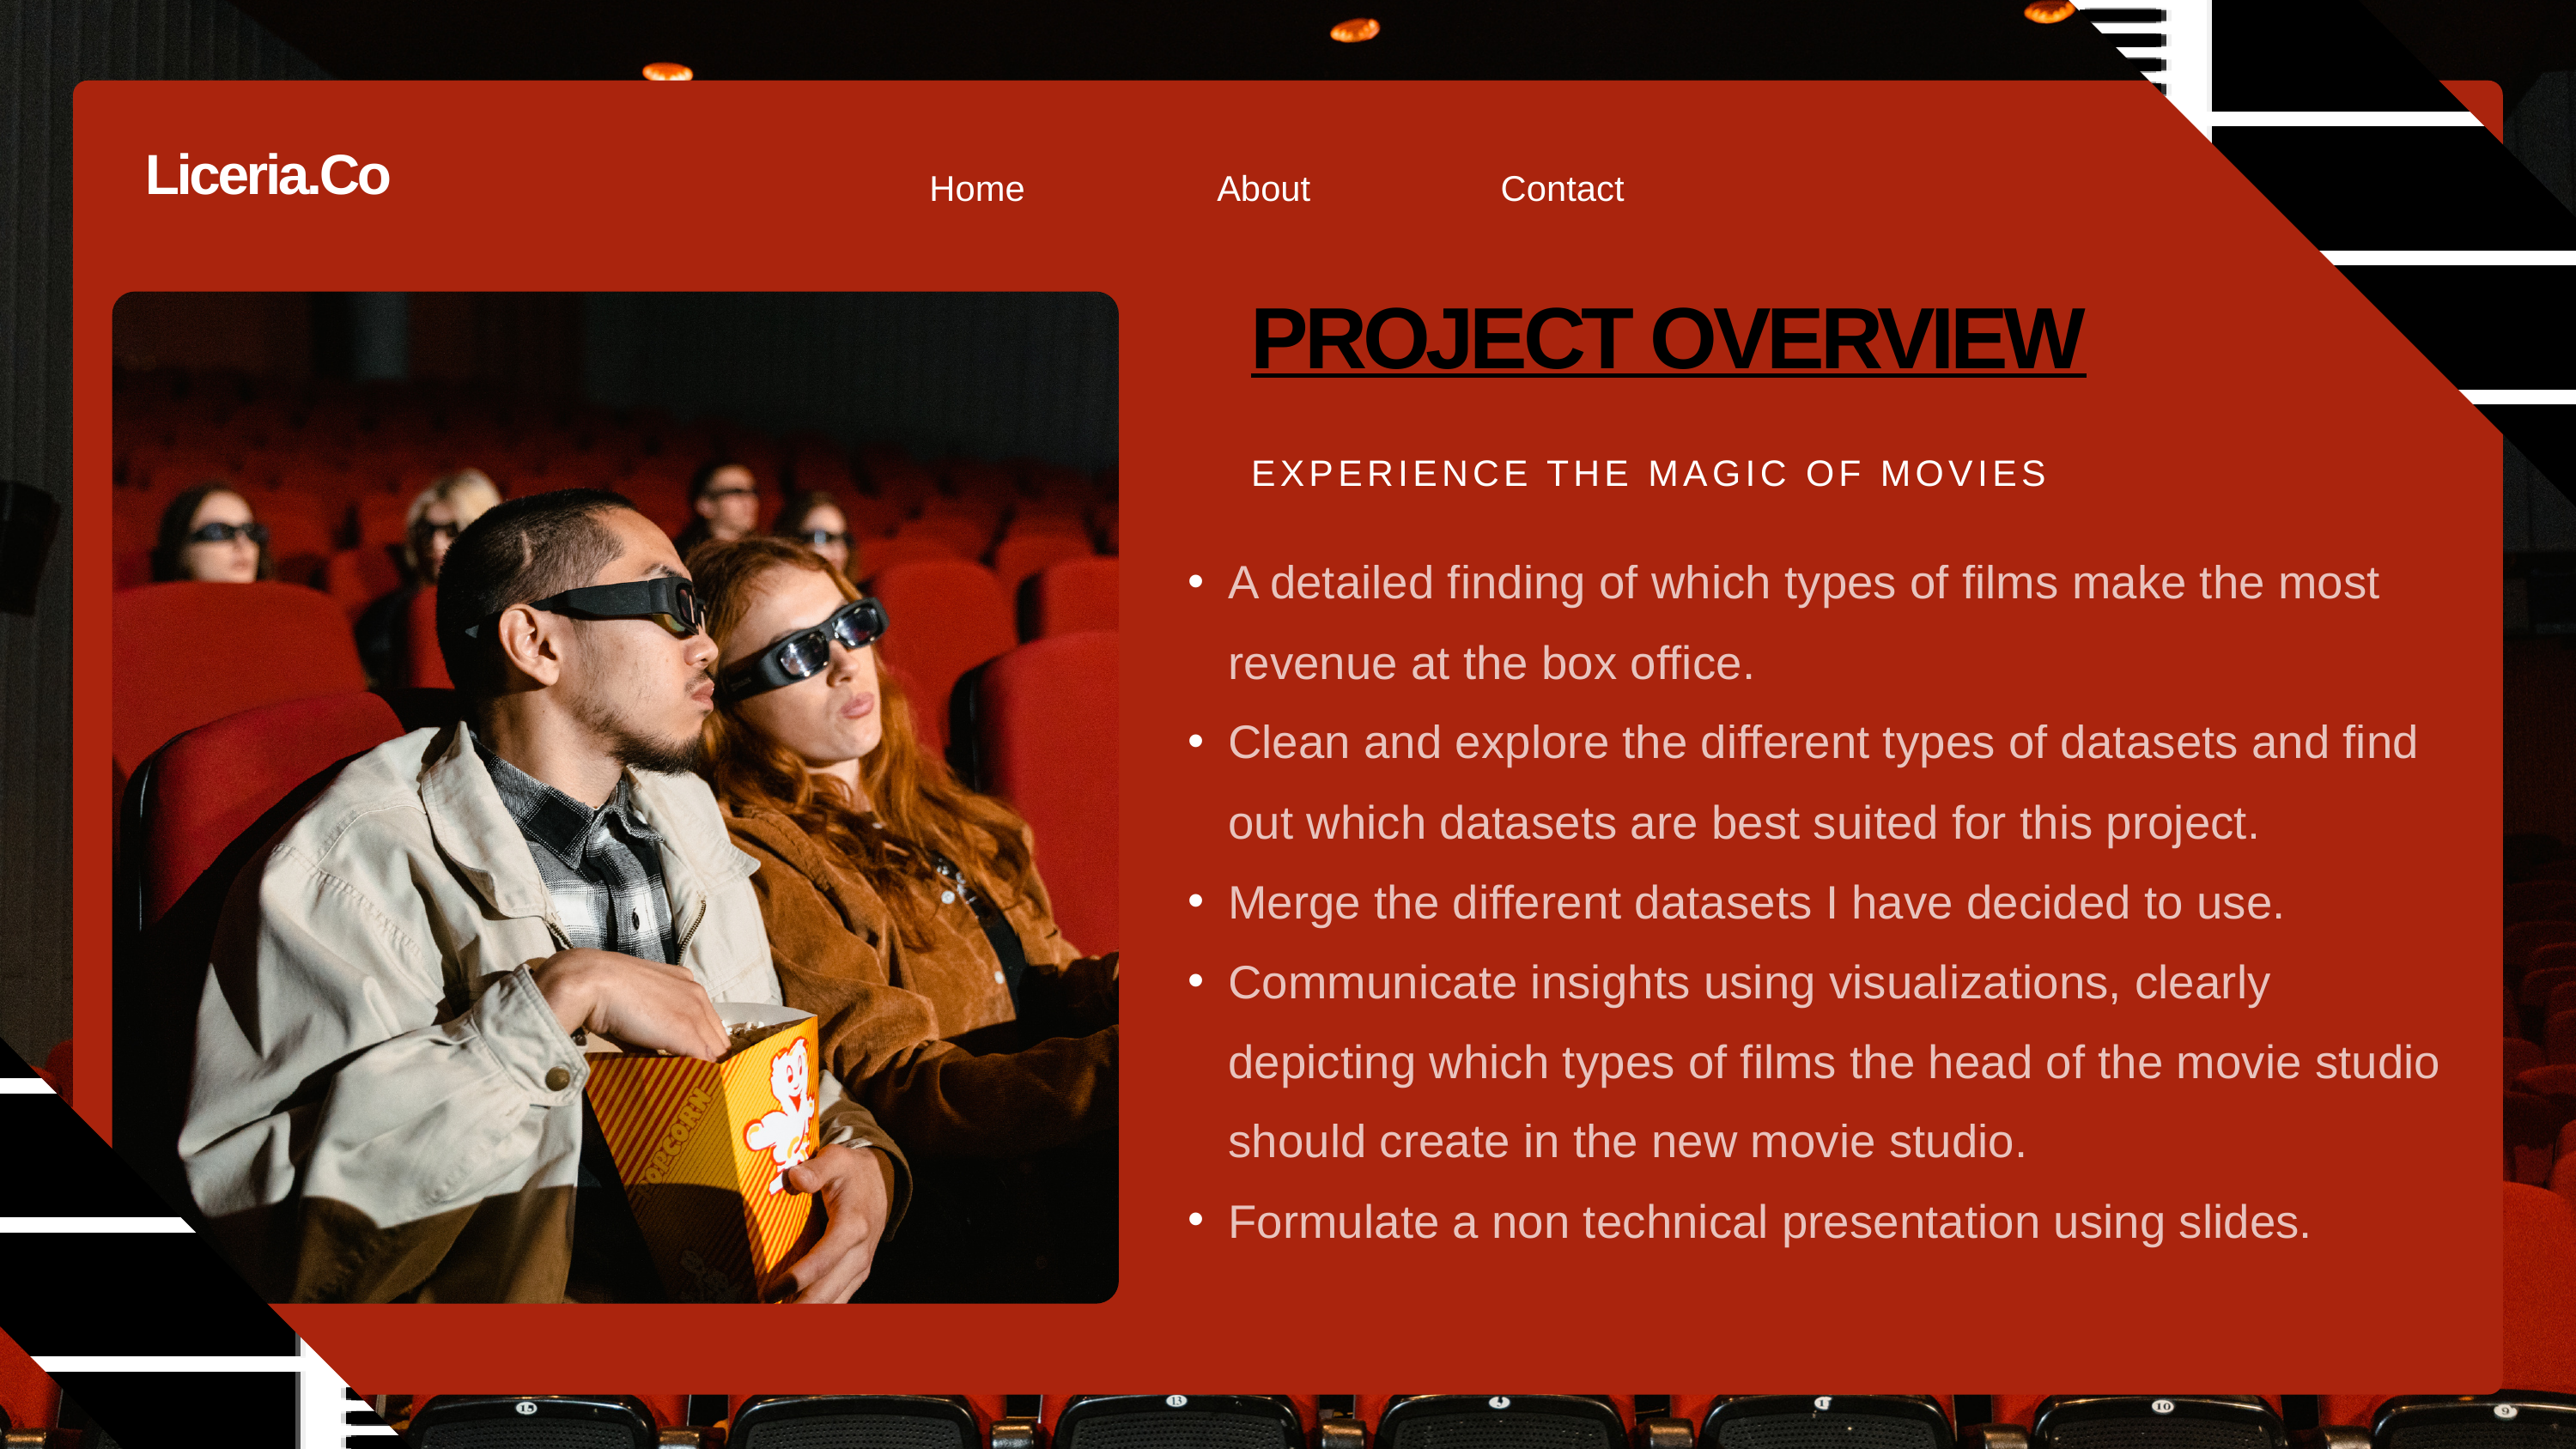

Liceria.Co
Home
About
Contact

PROJECT OVERVIEW
EXPERIENCE THE MAGIC OF MOVIES
A detailed finding of which types of films make the most revenue at the box office.
Clean and explore the different types of datasets and find out which datasets are best suited for this project.
Merge the different datasets I have decided to use.
Communicate insights using visualizations, clearly depicting which types of films the head of the movie studio should create in the new movie studio.
Formulate a non technical presentation using slides.